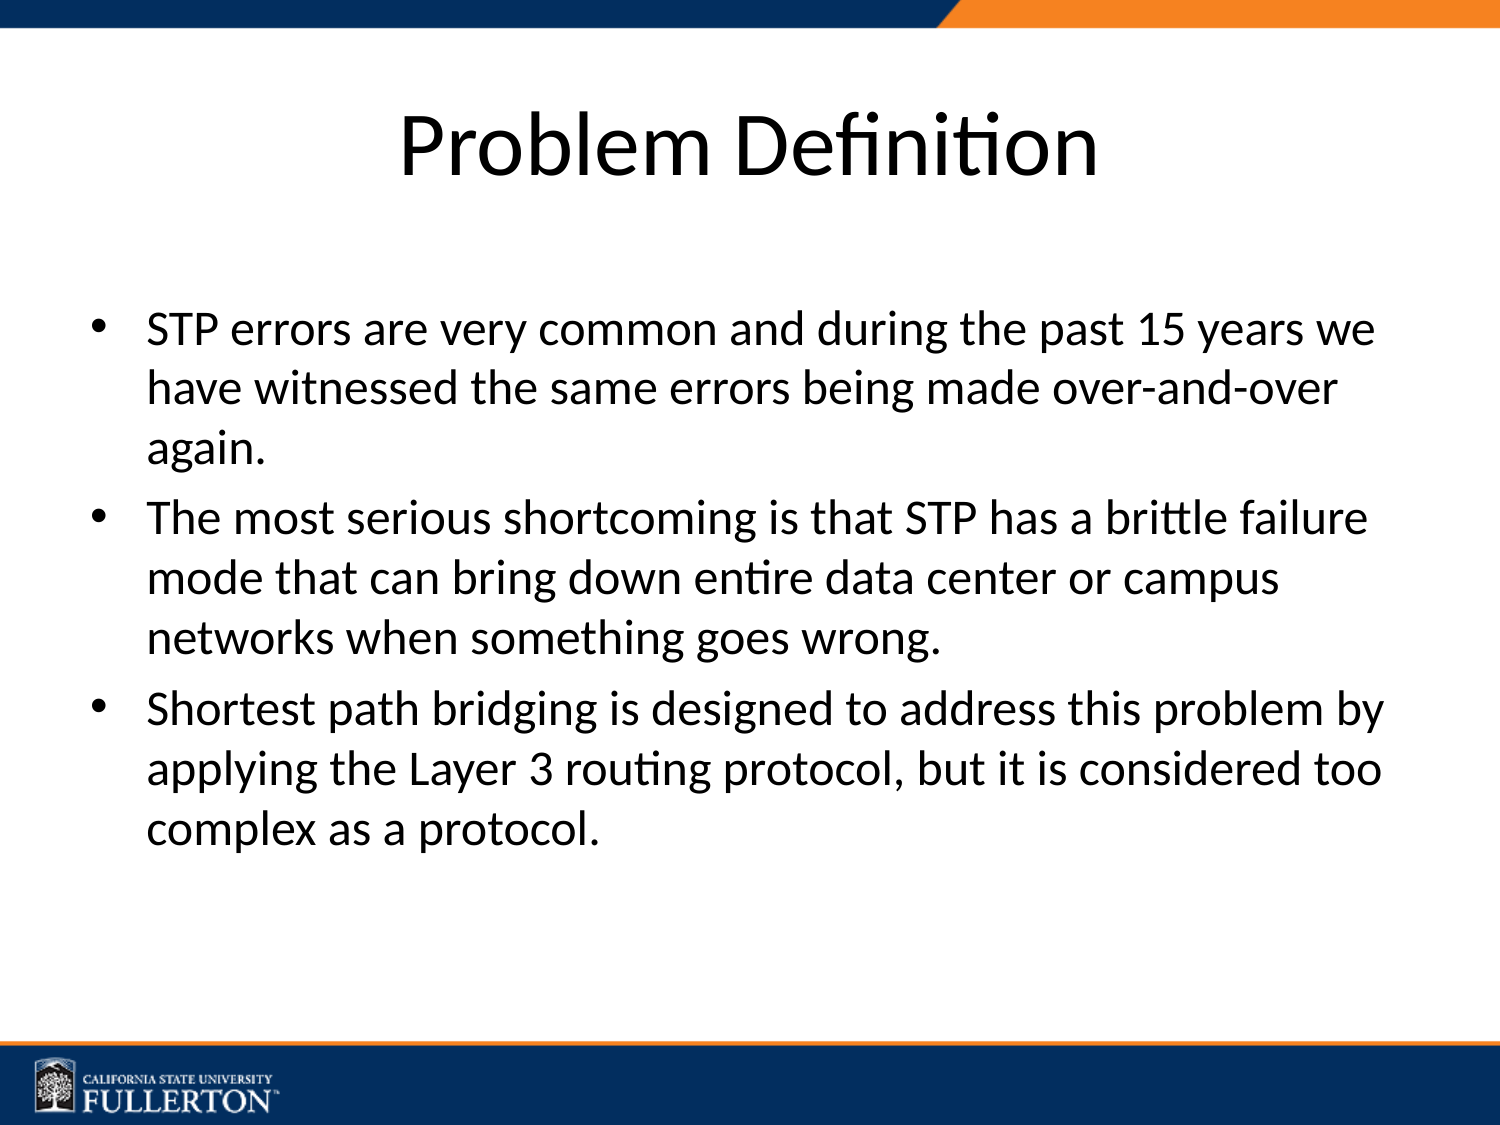

# Problem Definition
STP errors are very common and during the past 15 years we have witnessed the same errors being made over-and-over again.
The most serious shortcoming is that STP has a brittle failure mode that can bring down entire data center or campus networks when something goes wrong.
Shortest path bridging is designed to address this problem by applying the Layer 3 routing protocol, but it is considered too complex as a protocol.